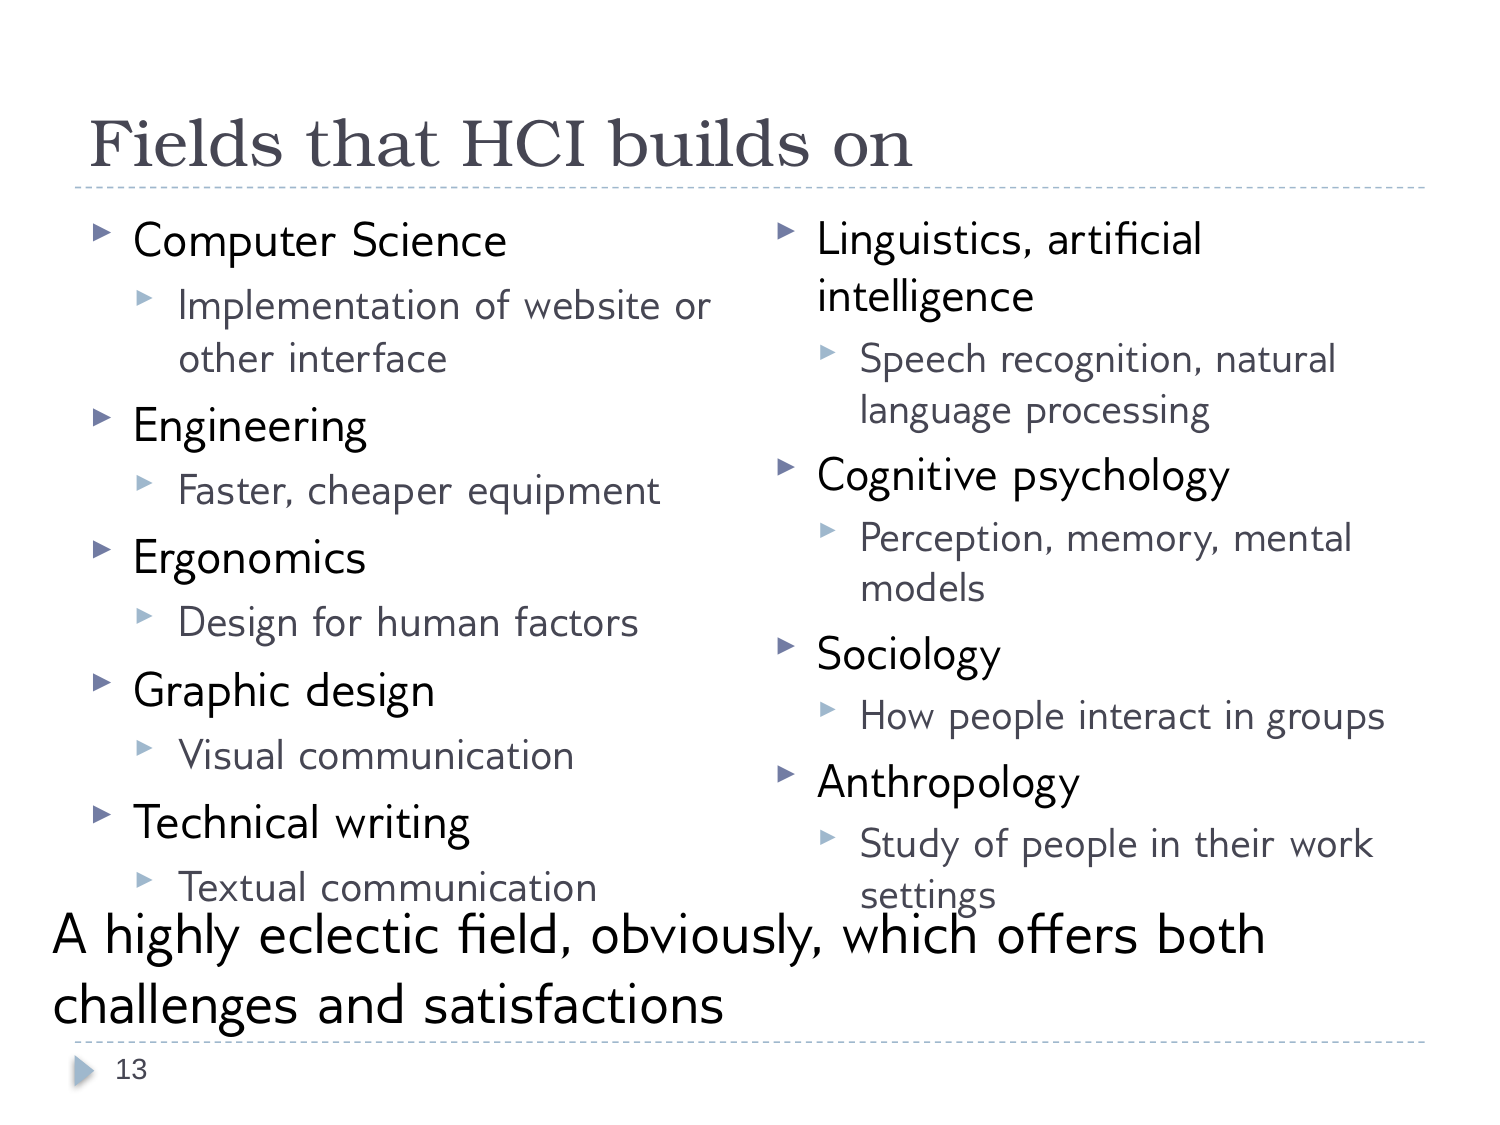

# Fields that HCI builds on
Linguistics, artificial intelligence
Speech recognition, natural language processing
Cognitive psychology
Perception, memory, mental models
Sociology
How people interact in groups
Anthropology
Study of people in their work settings
Computer Science
Implementation of website or other interface
Engineering
Faster, cheaper equipment
Ergonomics
Design for human factors
Graphic design
Visual communication
Technical writing
Textual communication
A highly eclectic field, obviously, which offers both challenges and satisfactions

13